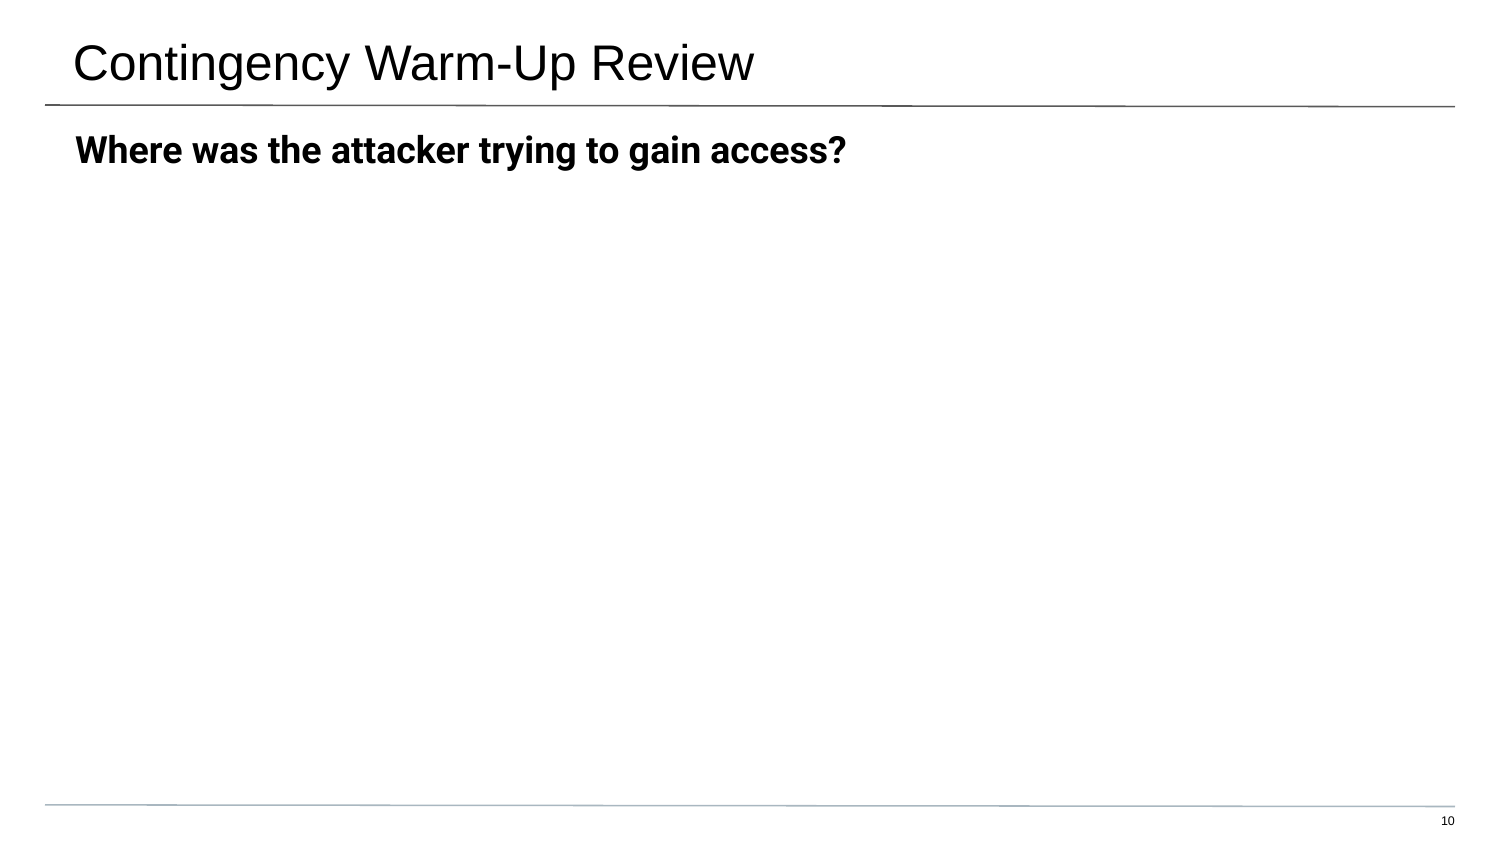

# Contingency Warm-Up Review
Where was the attacker trying to gain access?

10